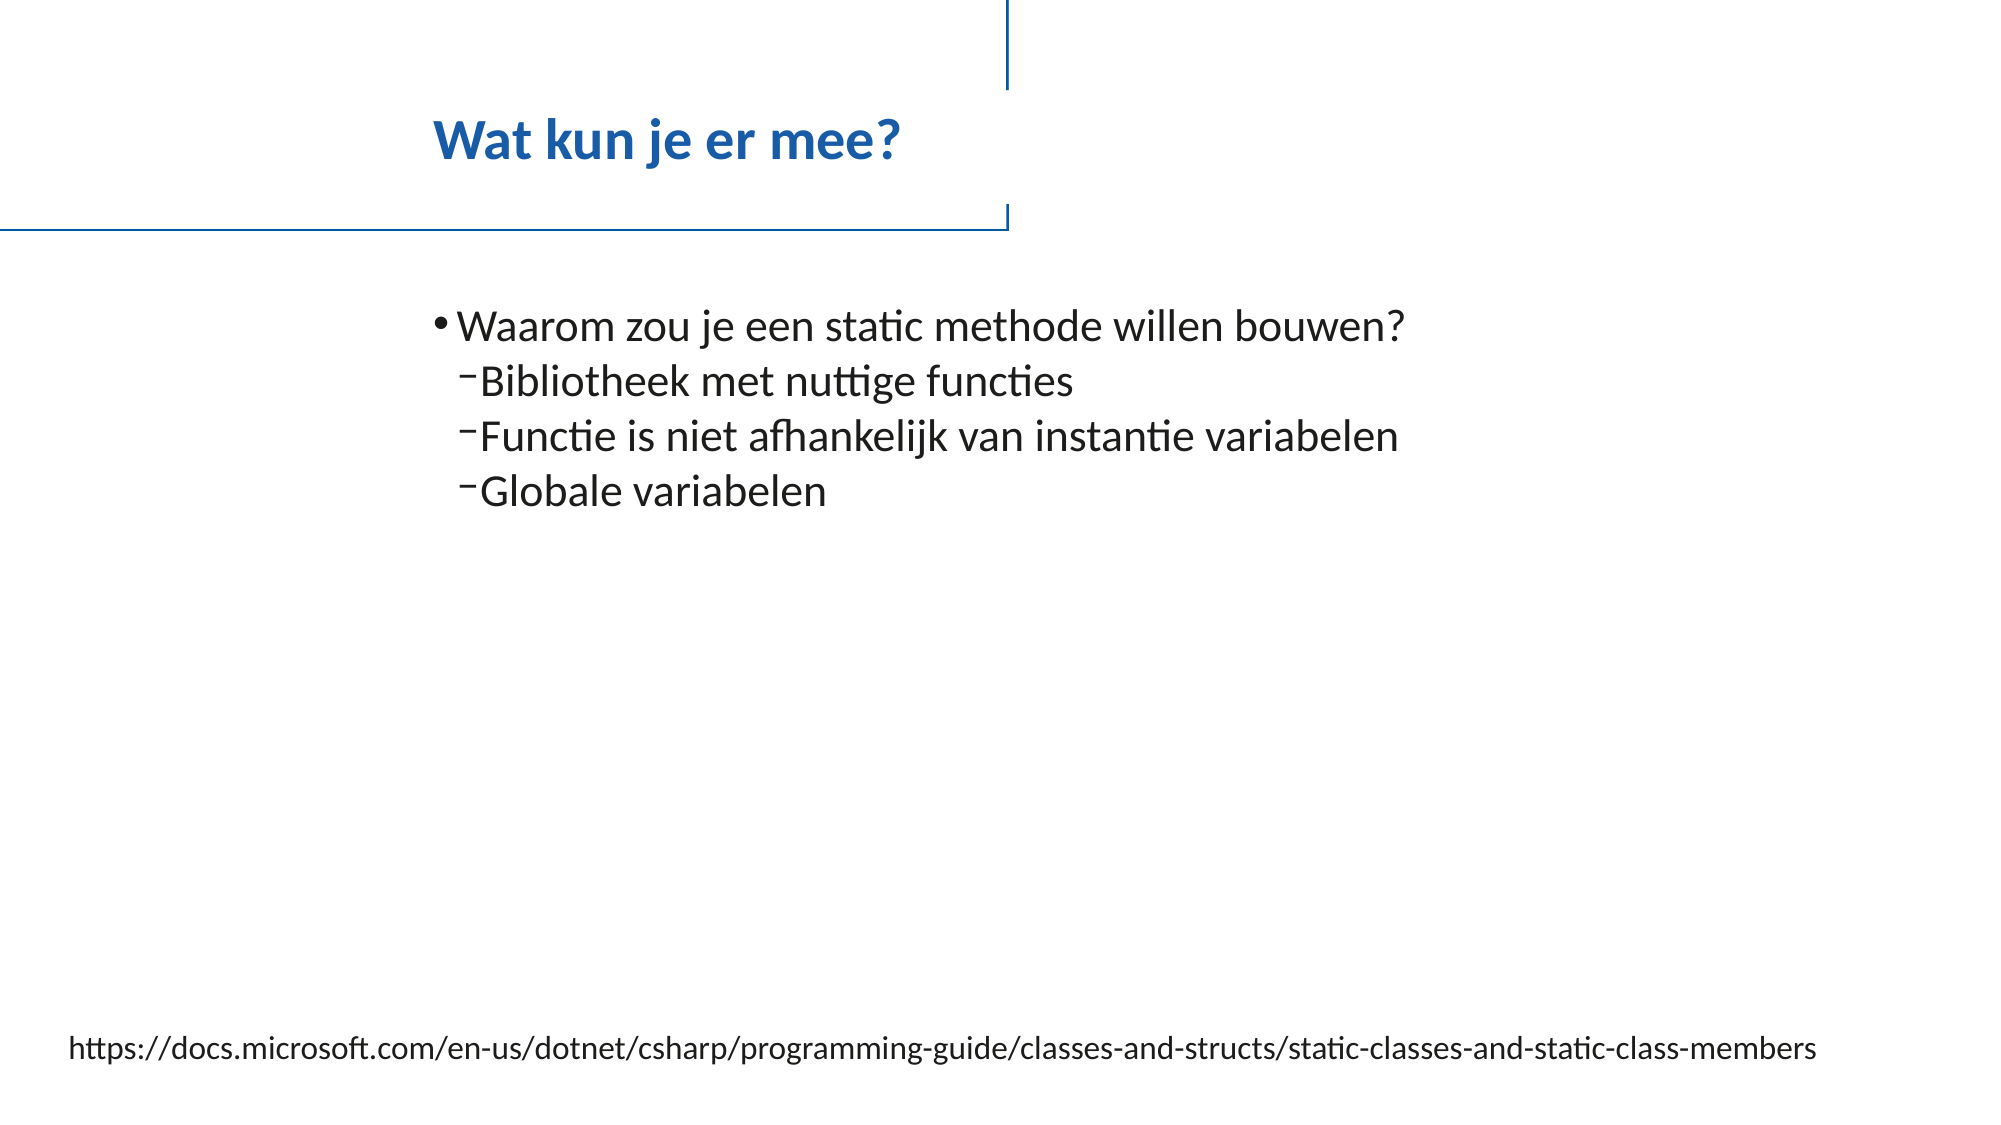

# Wat kun je er mee?
Waarom zou je een static methode willen bouwen?
Bibliotheek met nuttige functies
Functie is niet afhankelijk van instantie variabelen
Globale variabelen
https://docs.microsoft.com/en-us/dotnet/csharp/programming-guide/classes-and-structs/static-classes-and-static-class-members